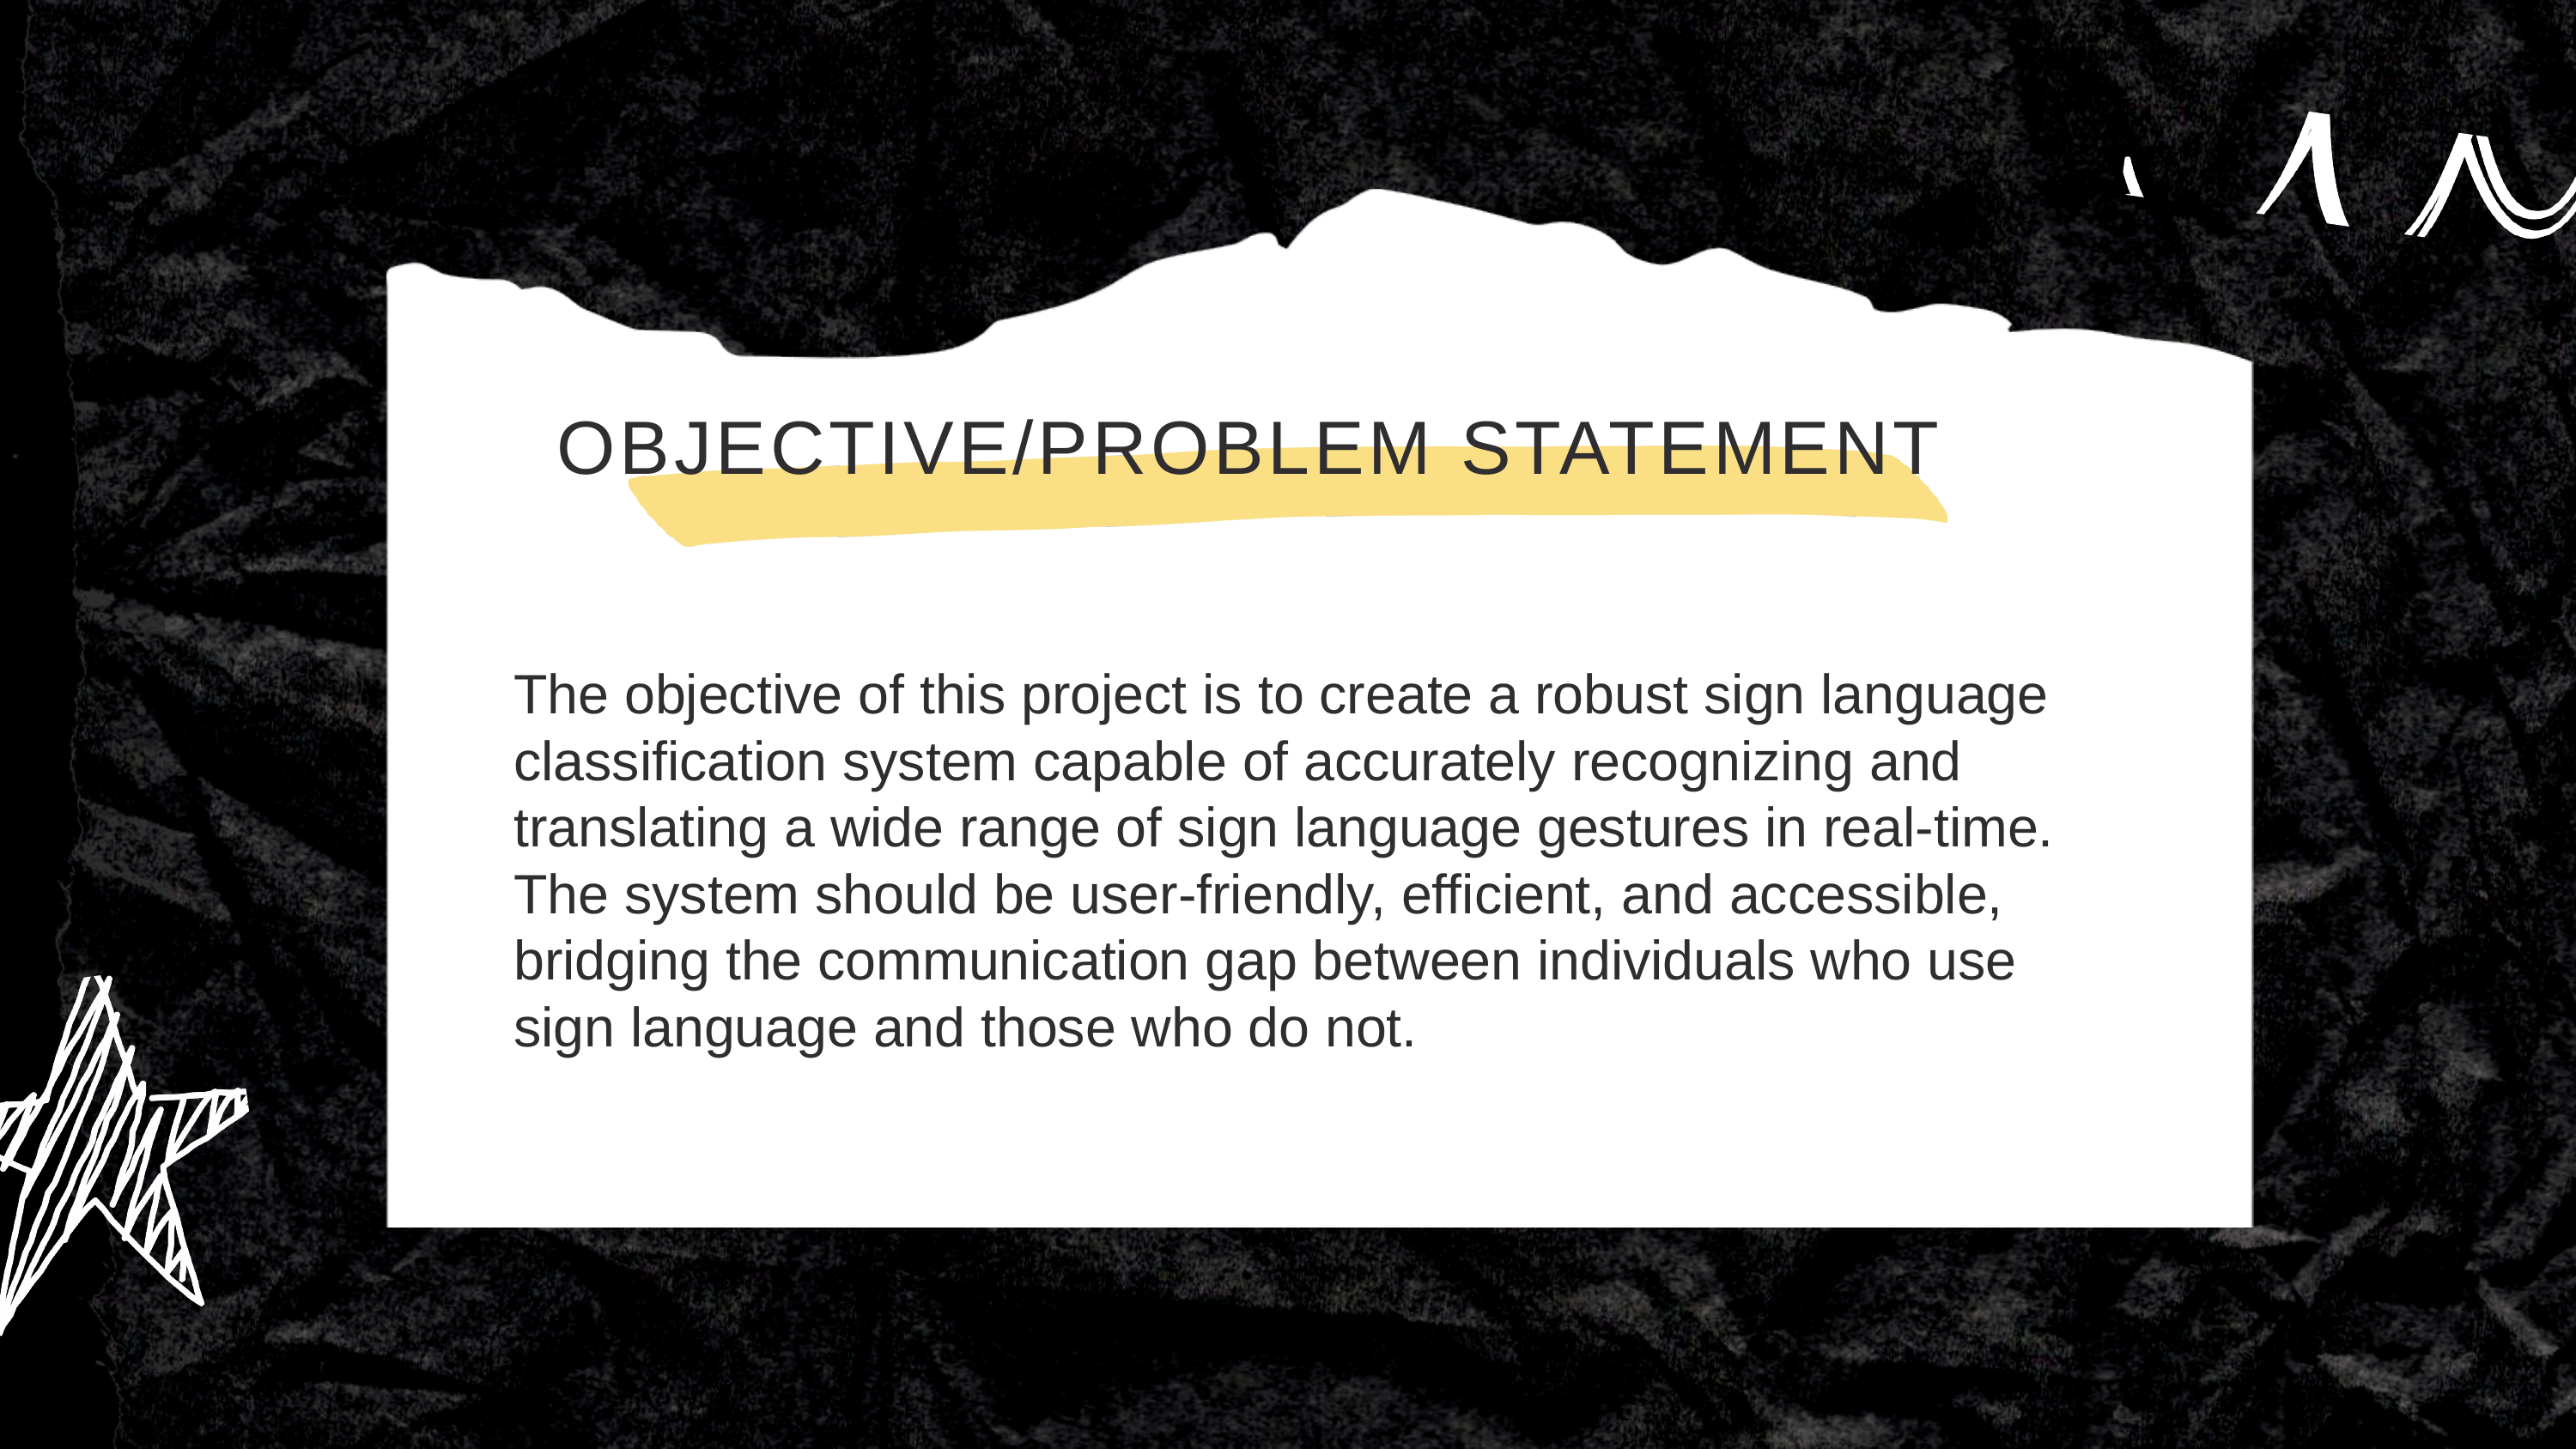

OBJECTIVE/PROBLEM STATEMENT

The objective of this project is to create a robust sign language classification system capable of accurately recognizing and translating a wide range of sign language gestures in real-time. The system should be user-friendly, efficient, and accessible, bridging the communication gap between individuals who use sign language and those who do not.